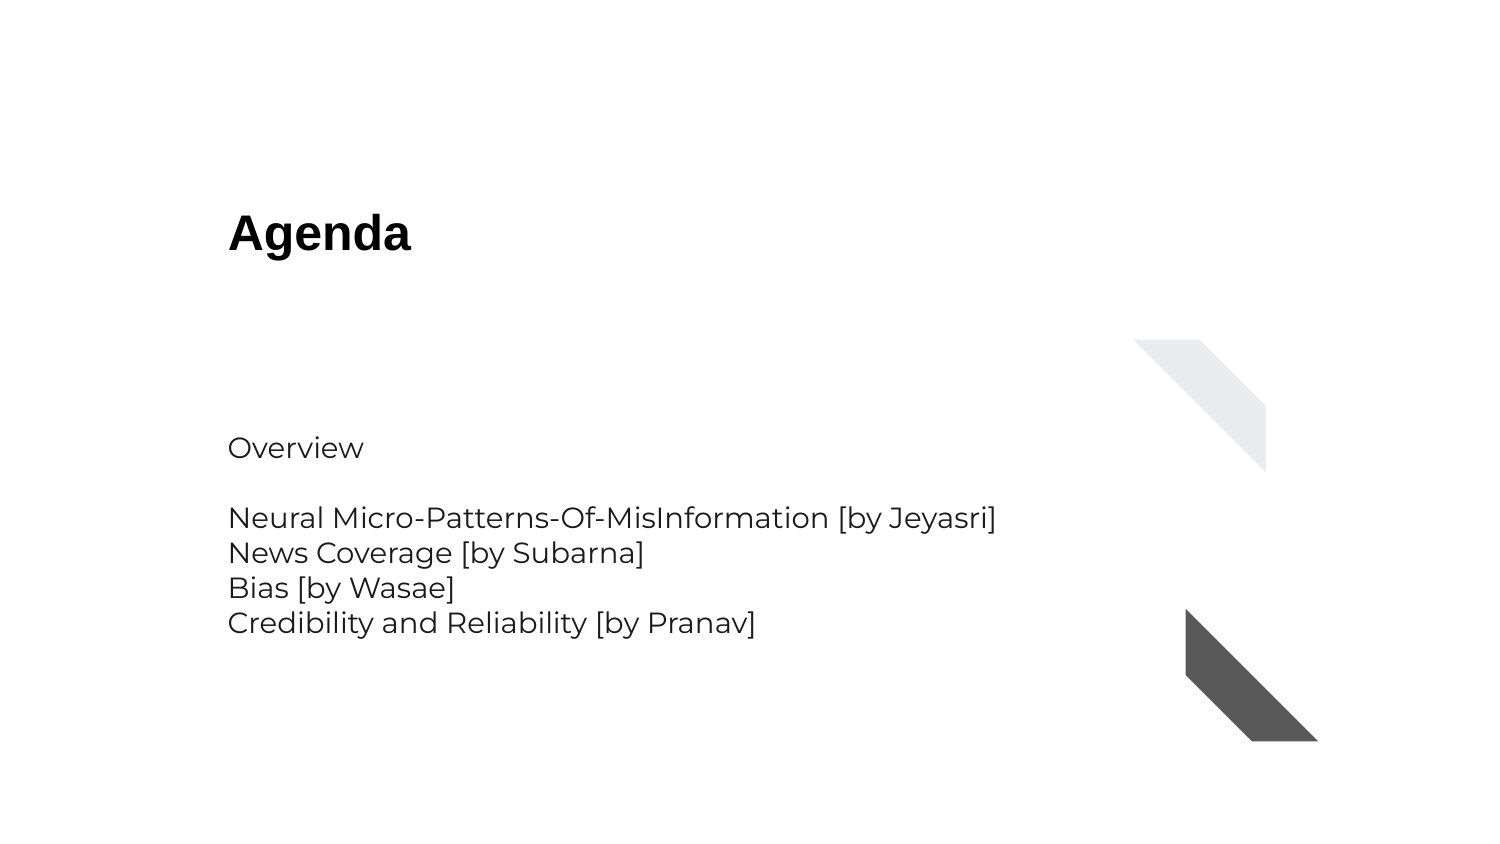

# Agenda
Overview

Neural Micro-Patterns-Of-MisInformation [by Jeyasri]
News Coverage [by Subarna]
Bias [by Wasae]
Credibility and Reliability [by Pranav]